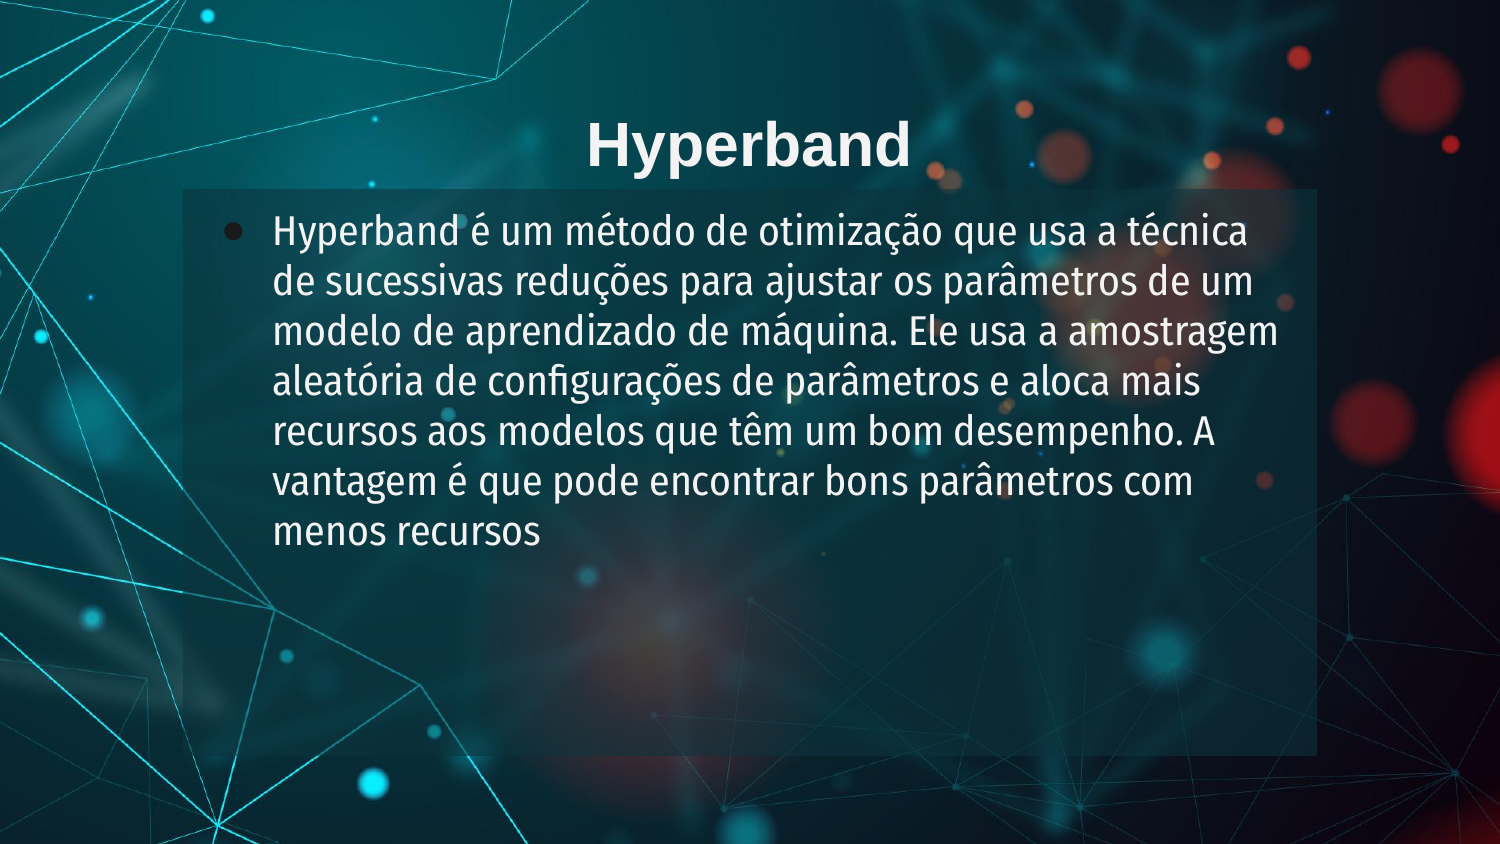

# Hyperband
Hyperband é um método de otimização que usa a técnica de sucessivas reduções para ajustar os parâmetros de um modelo de aprendizado de máquina. Ele usa a amostragem aleatória de configurações de parâmetros e aloca mais recursos aos modelos que têm um bom desempenho. A vantagem é que pode encontrar bons parâmetros com menos recursos